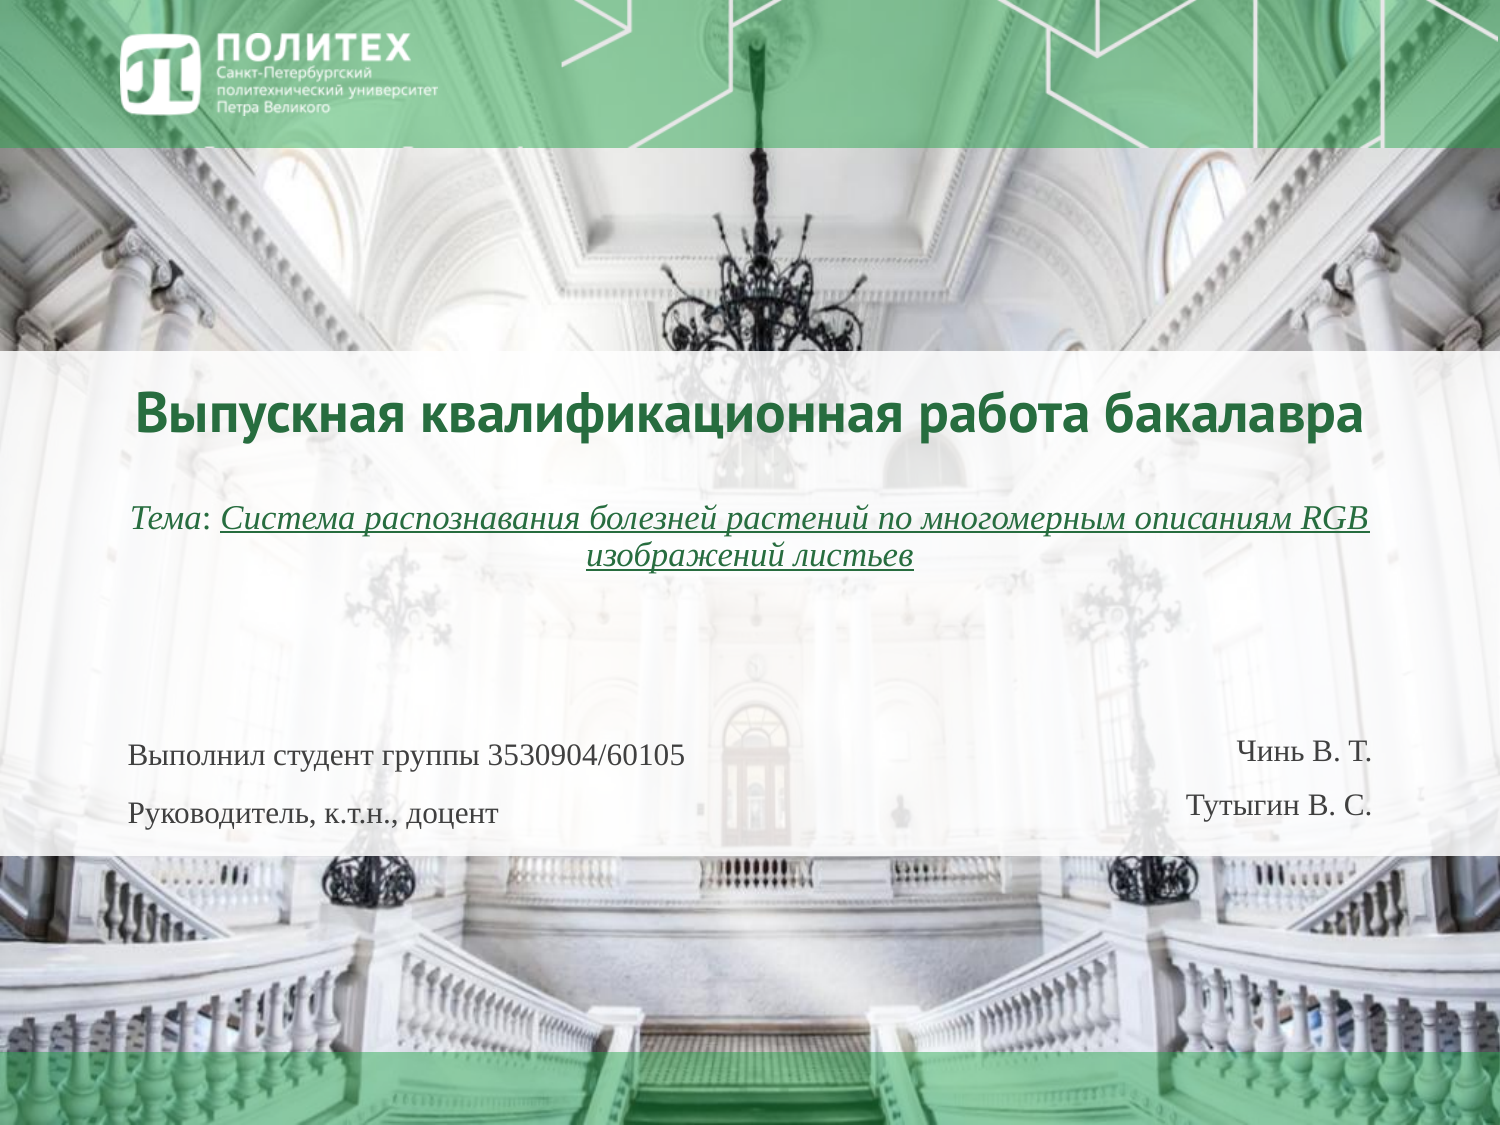

# Выпускная квалификационная работа бакалавра Тема: Система распознавания болезней растений по многомерным описаниям RGB изображений листьев
Выполнил студент группы 3530904/60105
Руководитель, к.т.н., доцент
Чинь В. Т.
Тутыгин В. С.